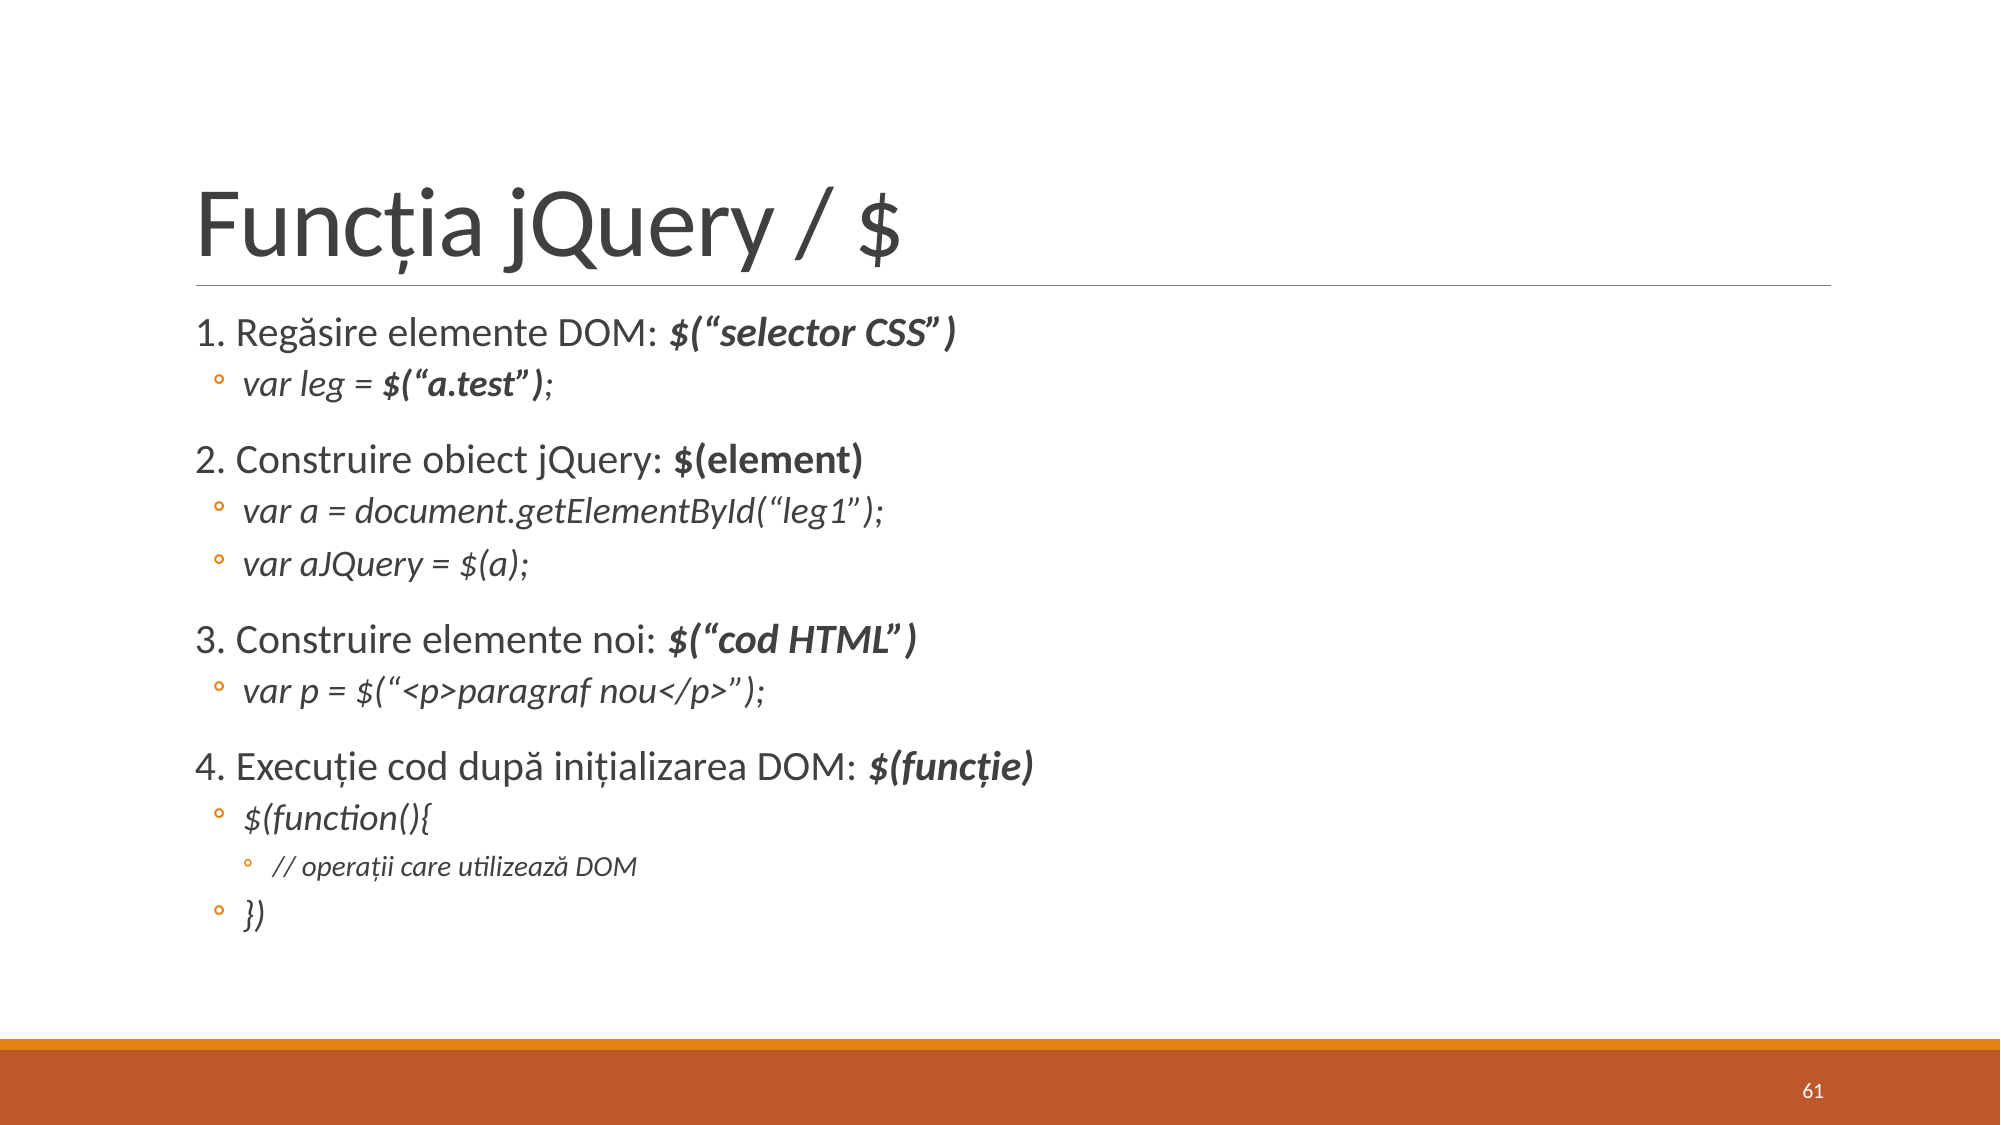

# Funcția jQuery / $
1. Regăsire elemente DOM: $(“selector CSS”)
var leg = $(“a.test”);
2. Construire obiect jQuery: $(element)
var a = document.getElementById(“leg1”);
var aJQuery = $(a);
3. Construire elemente noi: $(“cod HTML”)
var p = $(“<p>paragraf nou</p>”);
4. Execuție cod după inițializarea DOM: $(funcție)
$(function(){
// operații care utilizează DOM
})

61